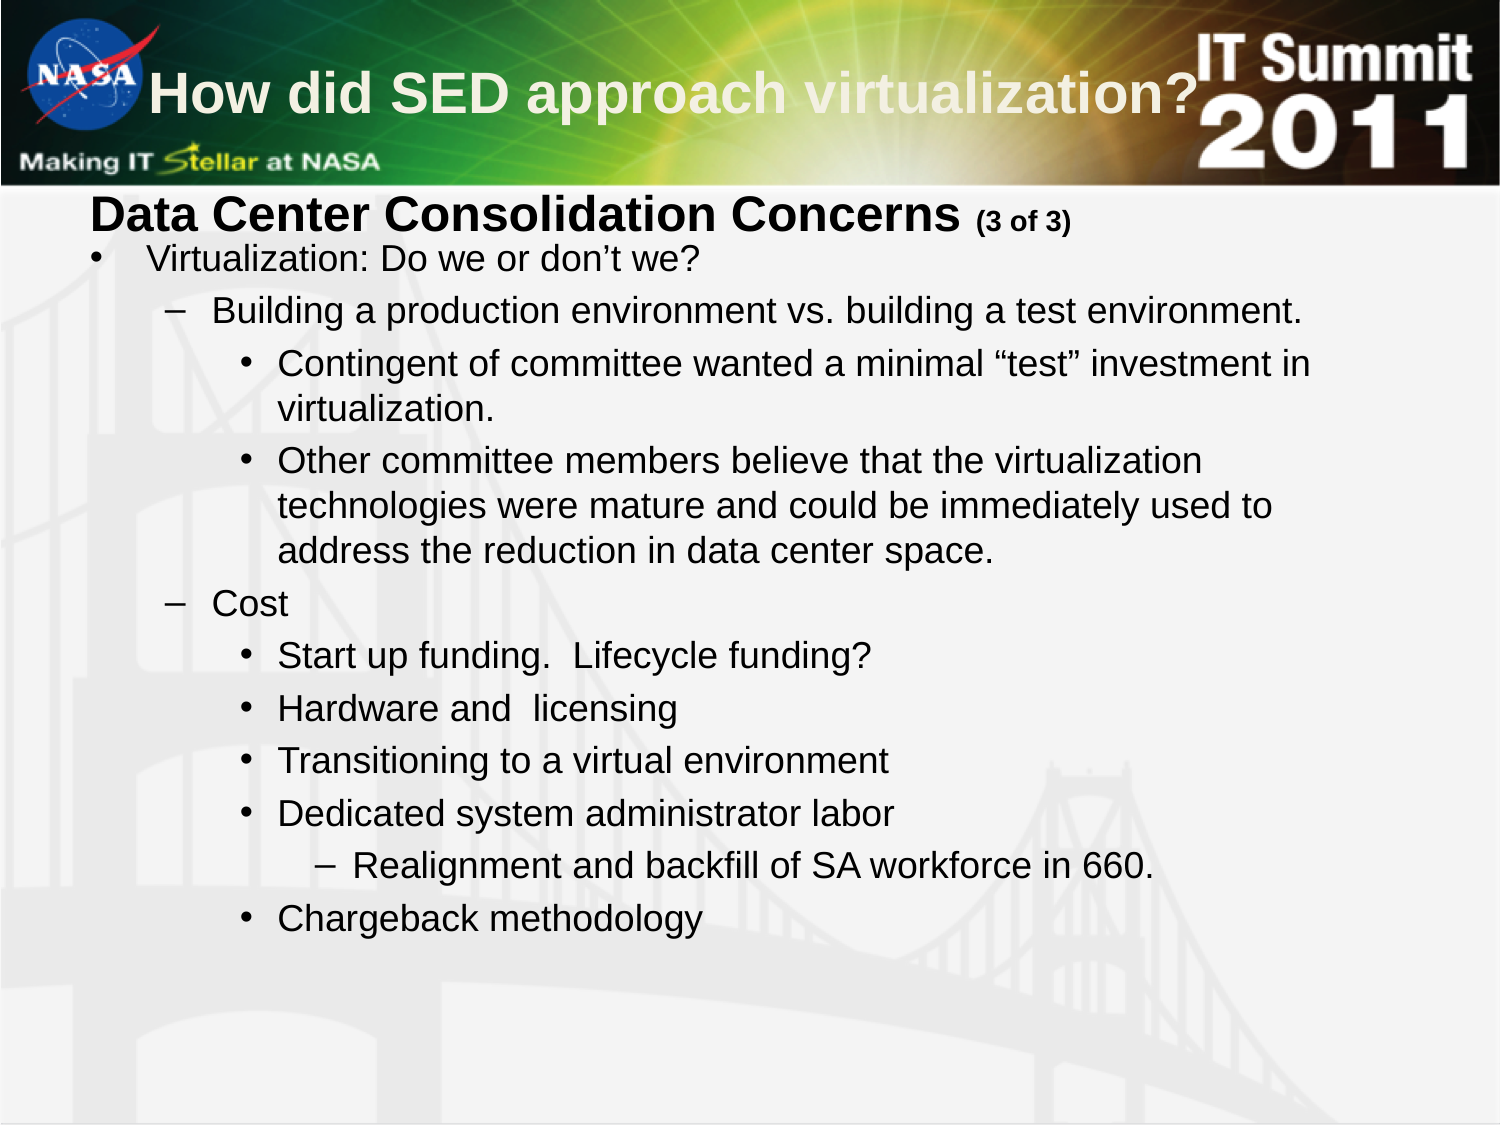

How did SED approach virtualization?
# Data Center Consolidation Concerns (3 of 3)
Virtualization: Do we or don’t we?
Building a production environment vs. building a test environment.
Contingent of committee wanted a minimal “test” investment in virtualization.
Other committee members believe that the virtualization technologies were mature and could be immediately used to address the reduction in data center space.
Cost
Start up funding.  Lifecycle funding?
Hardware and  licensing
Transitioning to a virtual environment
Dedicated system administrator labor
Realignment and backfill of SA workforce in 660.
Chargeback methodology